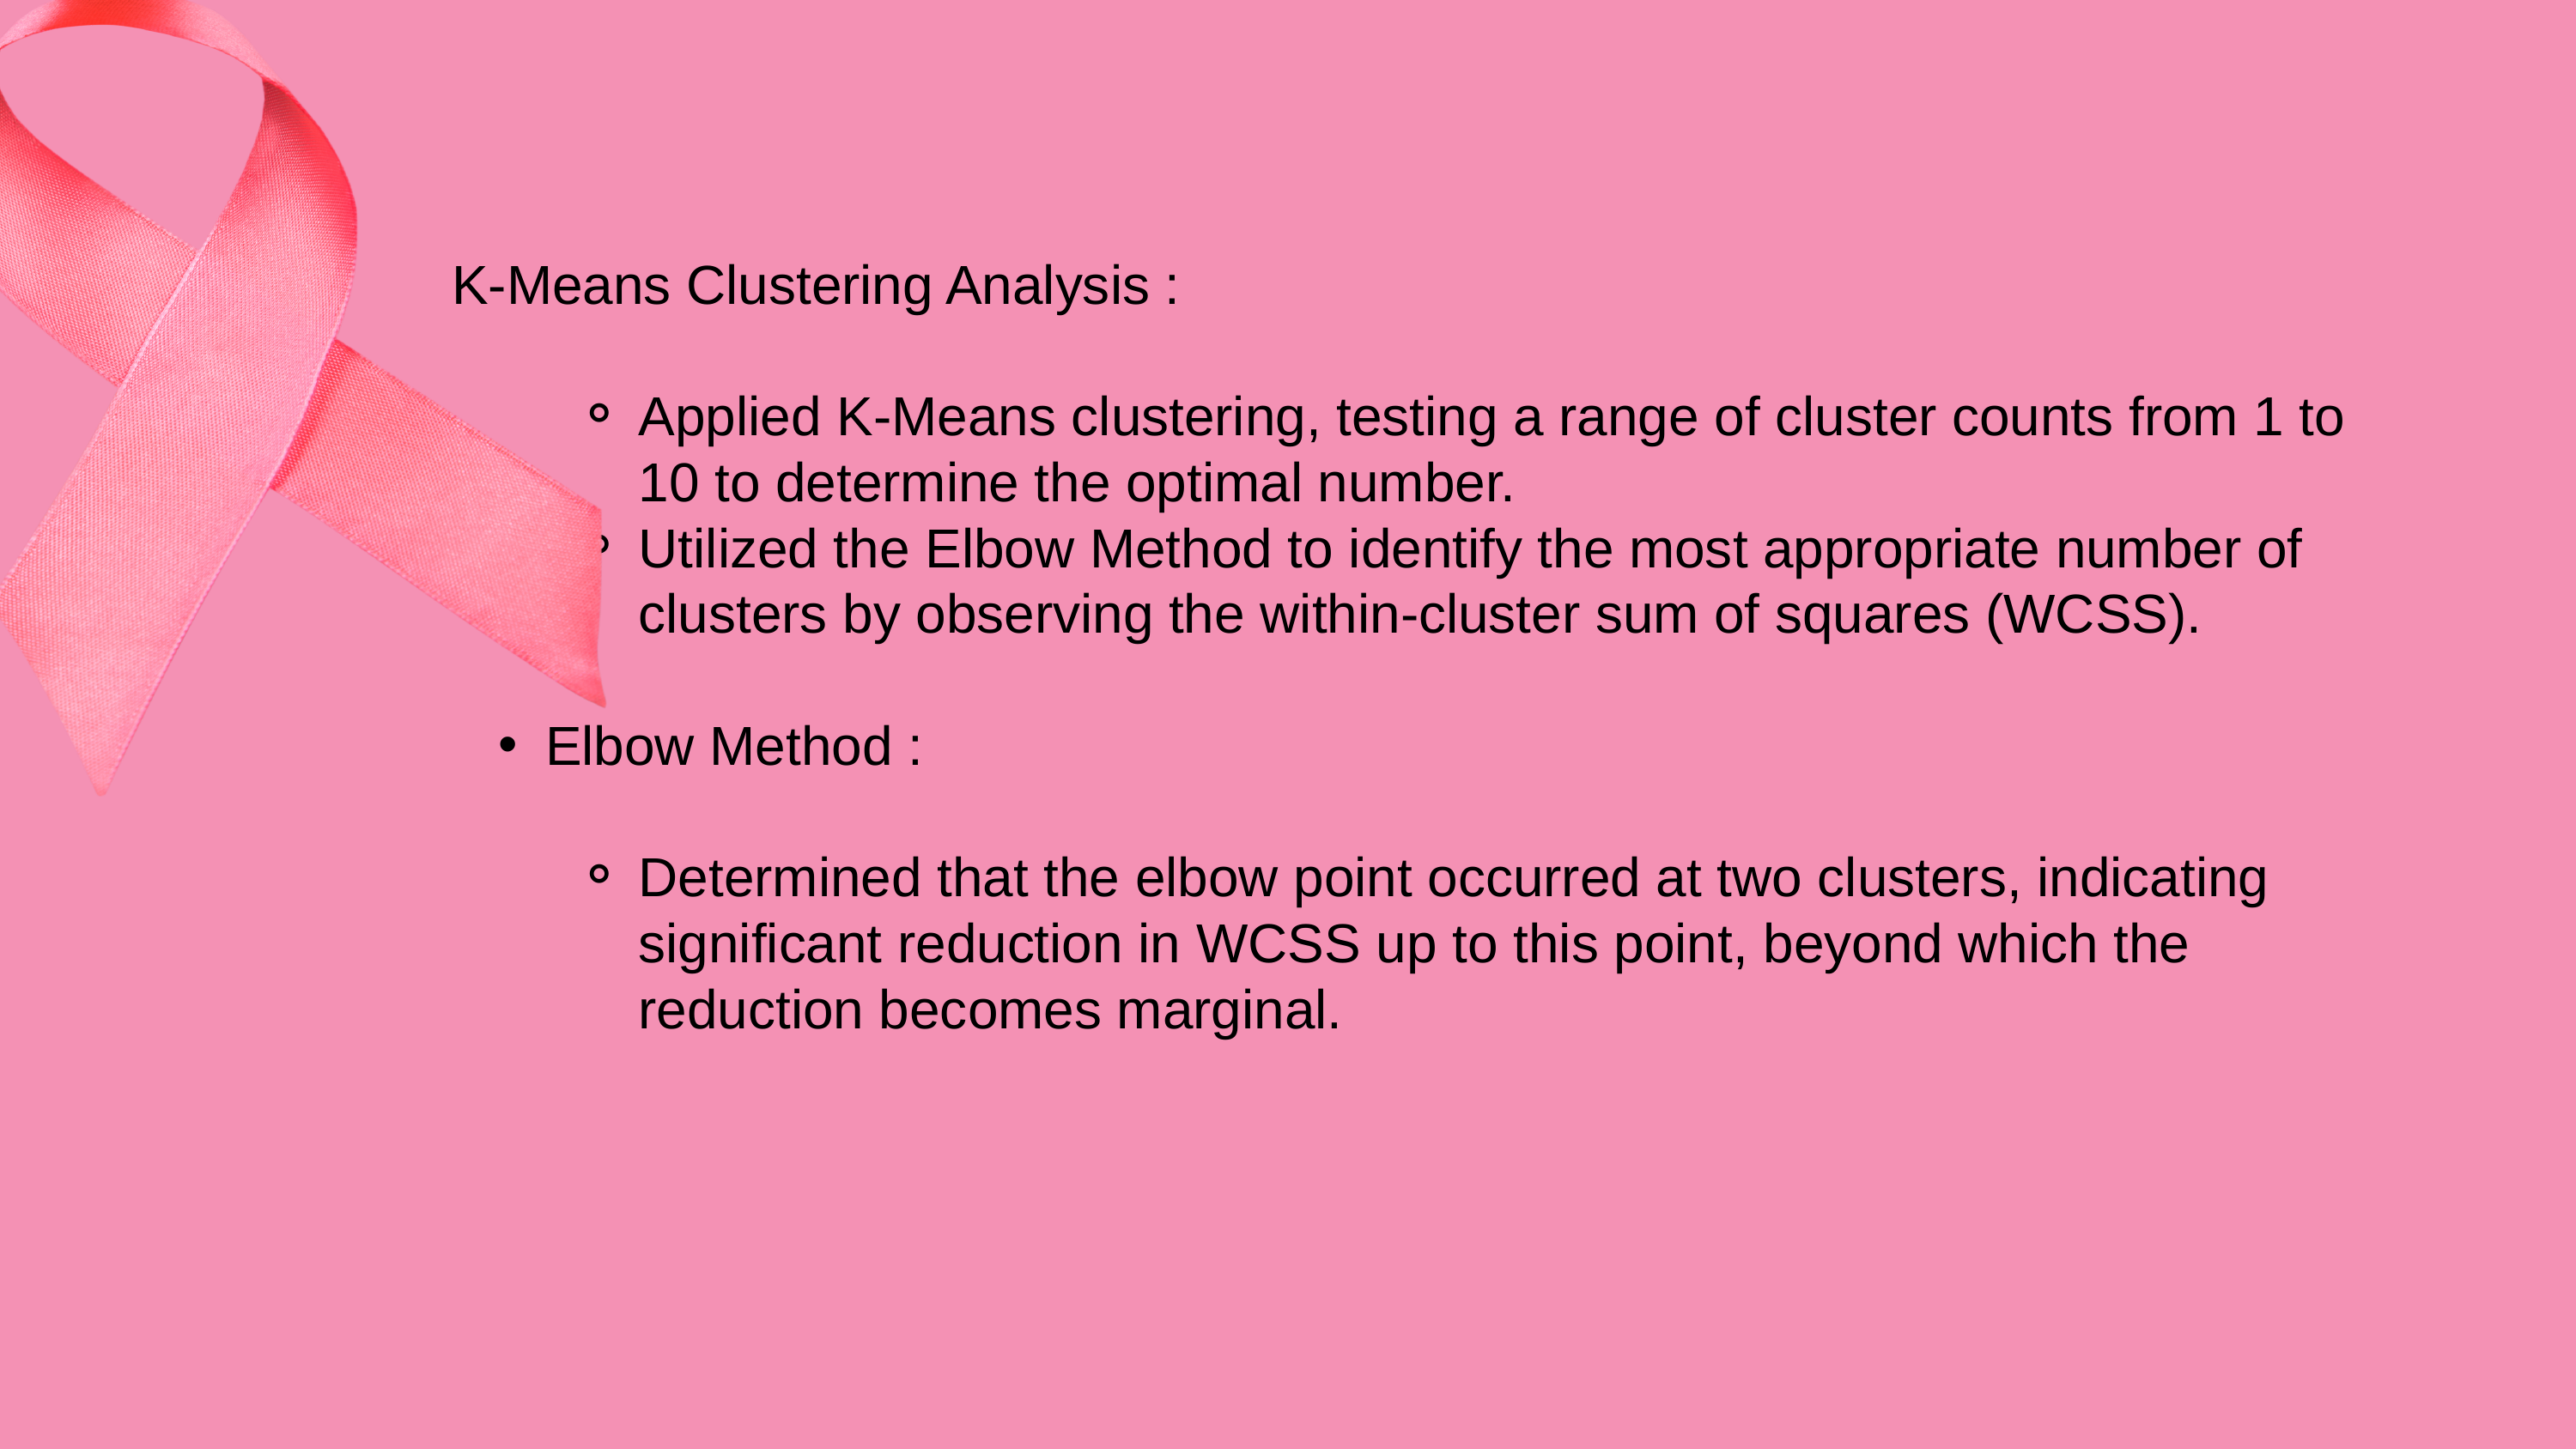

K-Means Clustering Analysis :

Applied K-Means clustering, testing a range of cluster counts from 1 to 10 to determine the optimal number.
Utilized the Elbow Method to identify the most appropriate number of clusters by observing the within-cluster sum of squares (WCSS).

Elbow Method :

Determined that the elbow point occurred at two clusters, indicating significant reduction in WCSS up to this point, beyond which the reduction becomes marginal.